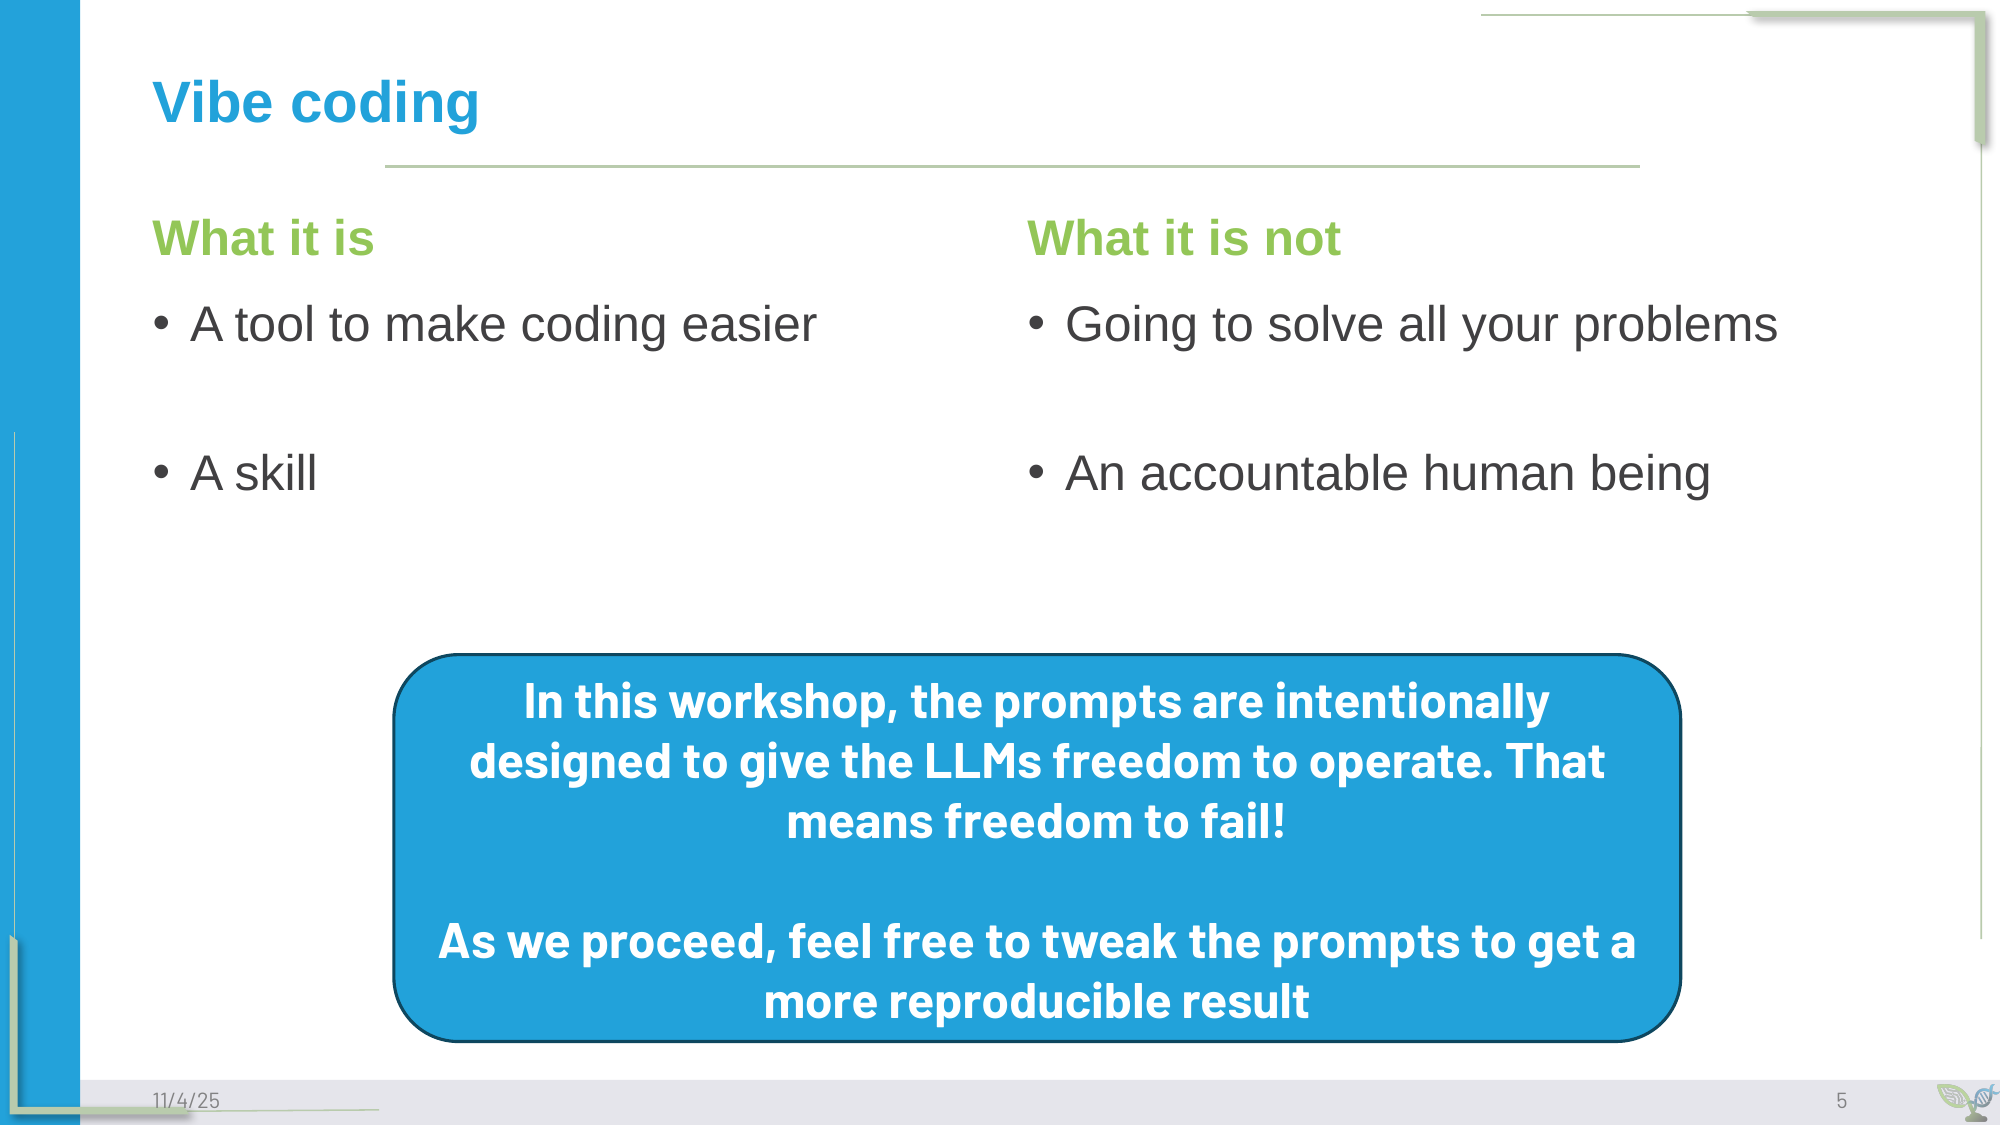

# Vibe coding
What it is
What it is not
A tool to make coding easier

A skill
Going to solve all your problems

An accountable human being

In this workshop, the prompts are intentionally designed to give the LLMs freedom to operate. That means freedom to fail!

As we proceed, feel free to tweak the prompts to get a more reproducible result
11/4/25
5